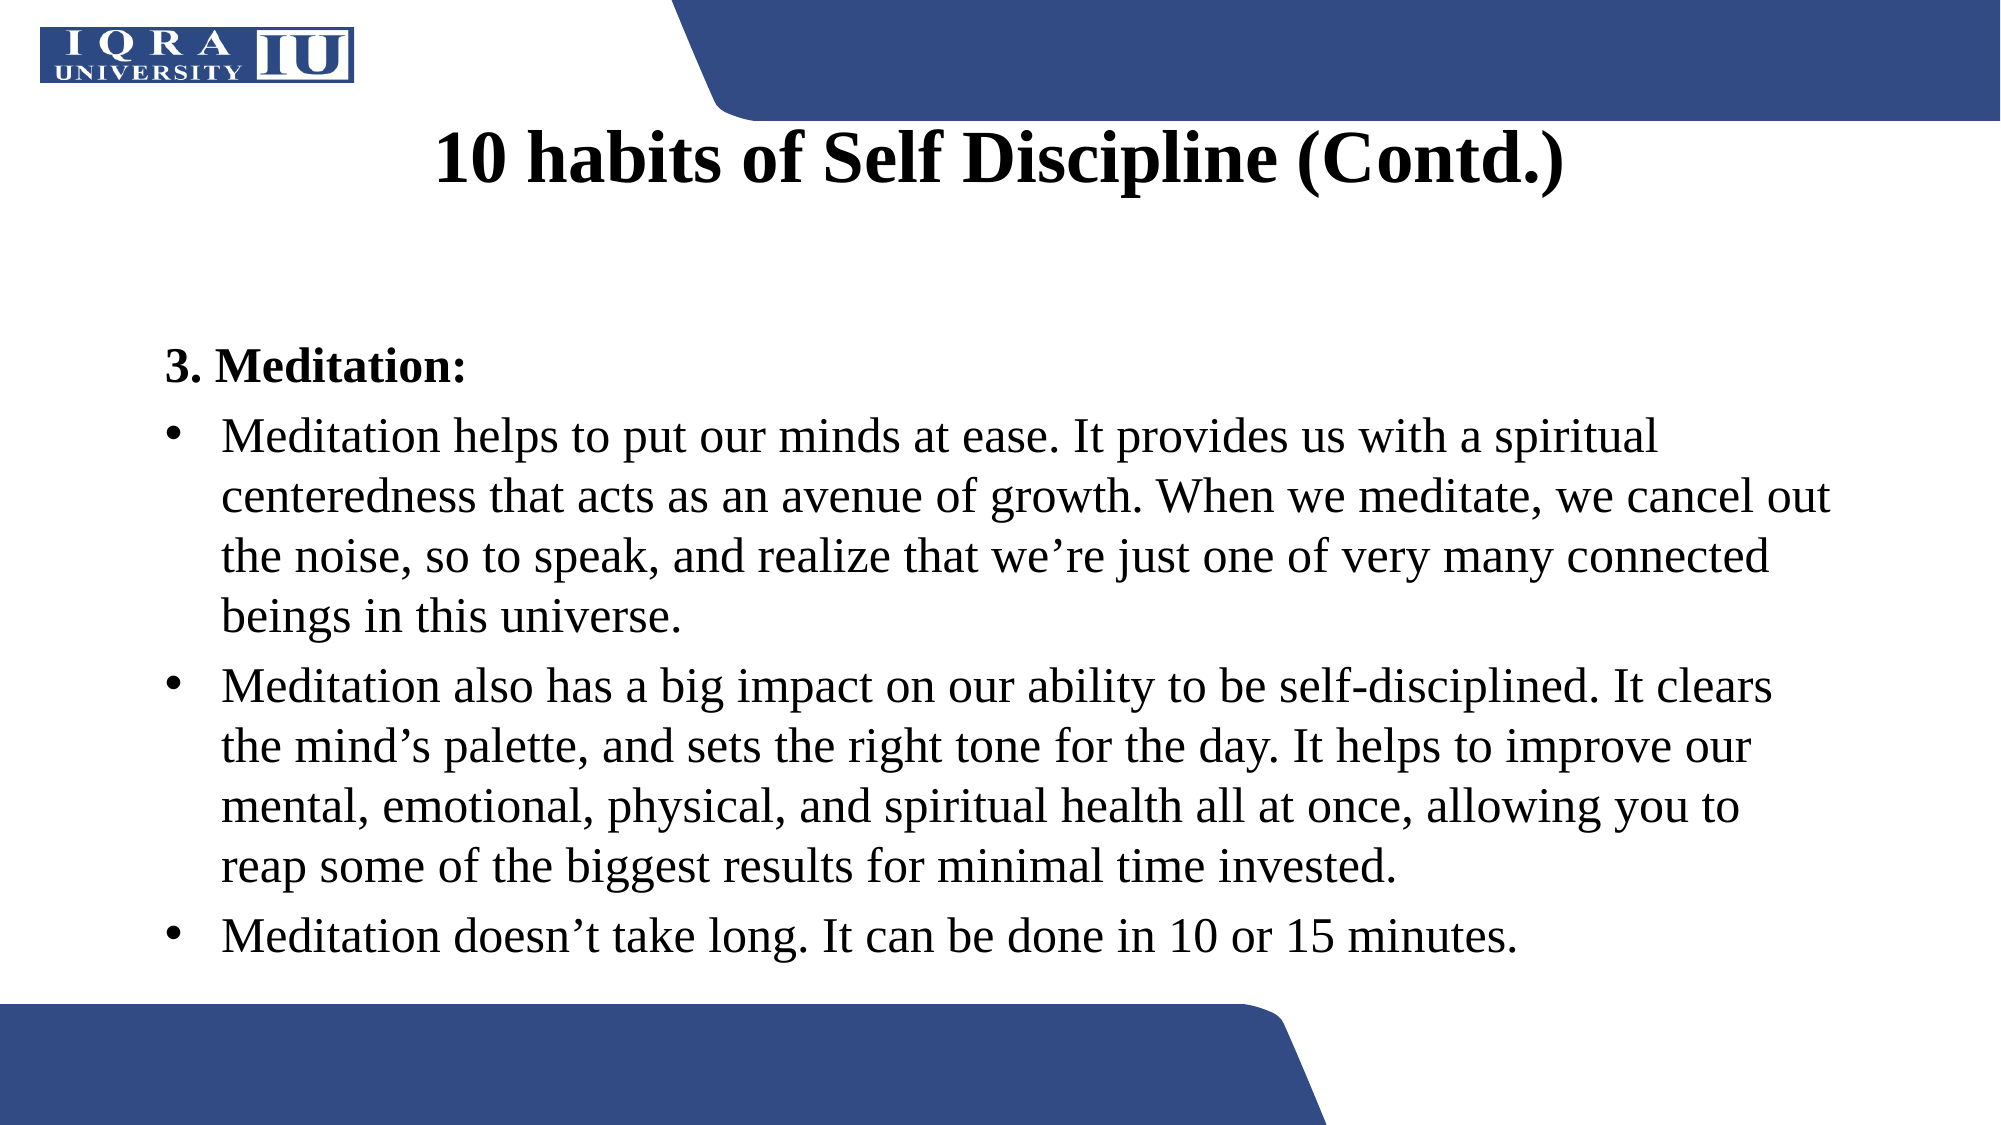

# 10 habits of Self Discipline (Contd.)
3. Meditation:
Meditation helps to put our minds at ease. It provides us with a spiritual centeredness that acts as an avenue of growth. When we meditate, we cancel out the noise, so to speak, and realize that we’re just one of very many connected beings in this universe.
Meditation also has a big impact on our ability to be self-disciplined. It clears the mind’s palette, and sets the right tone for the day. It helps to improve our mental, emotional, physical, and spiritual health all at once, allowing you to reap some of the biggest results for minimal time invested.
Meditation doesn’t take long. It can be done in 10 or 15 minutes.